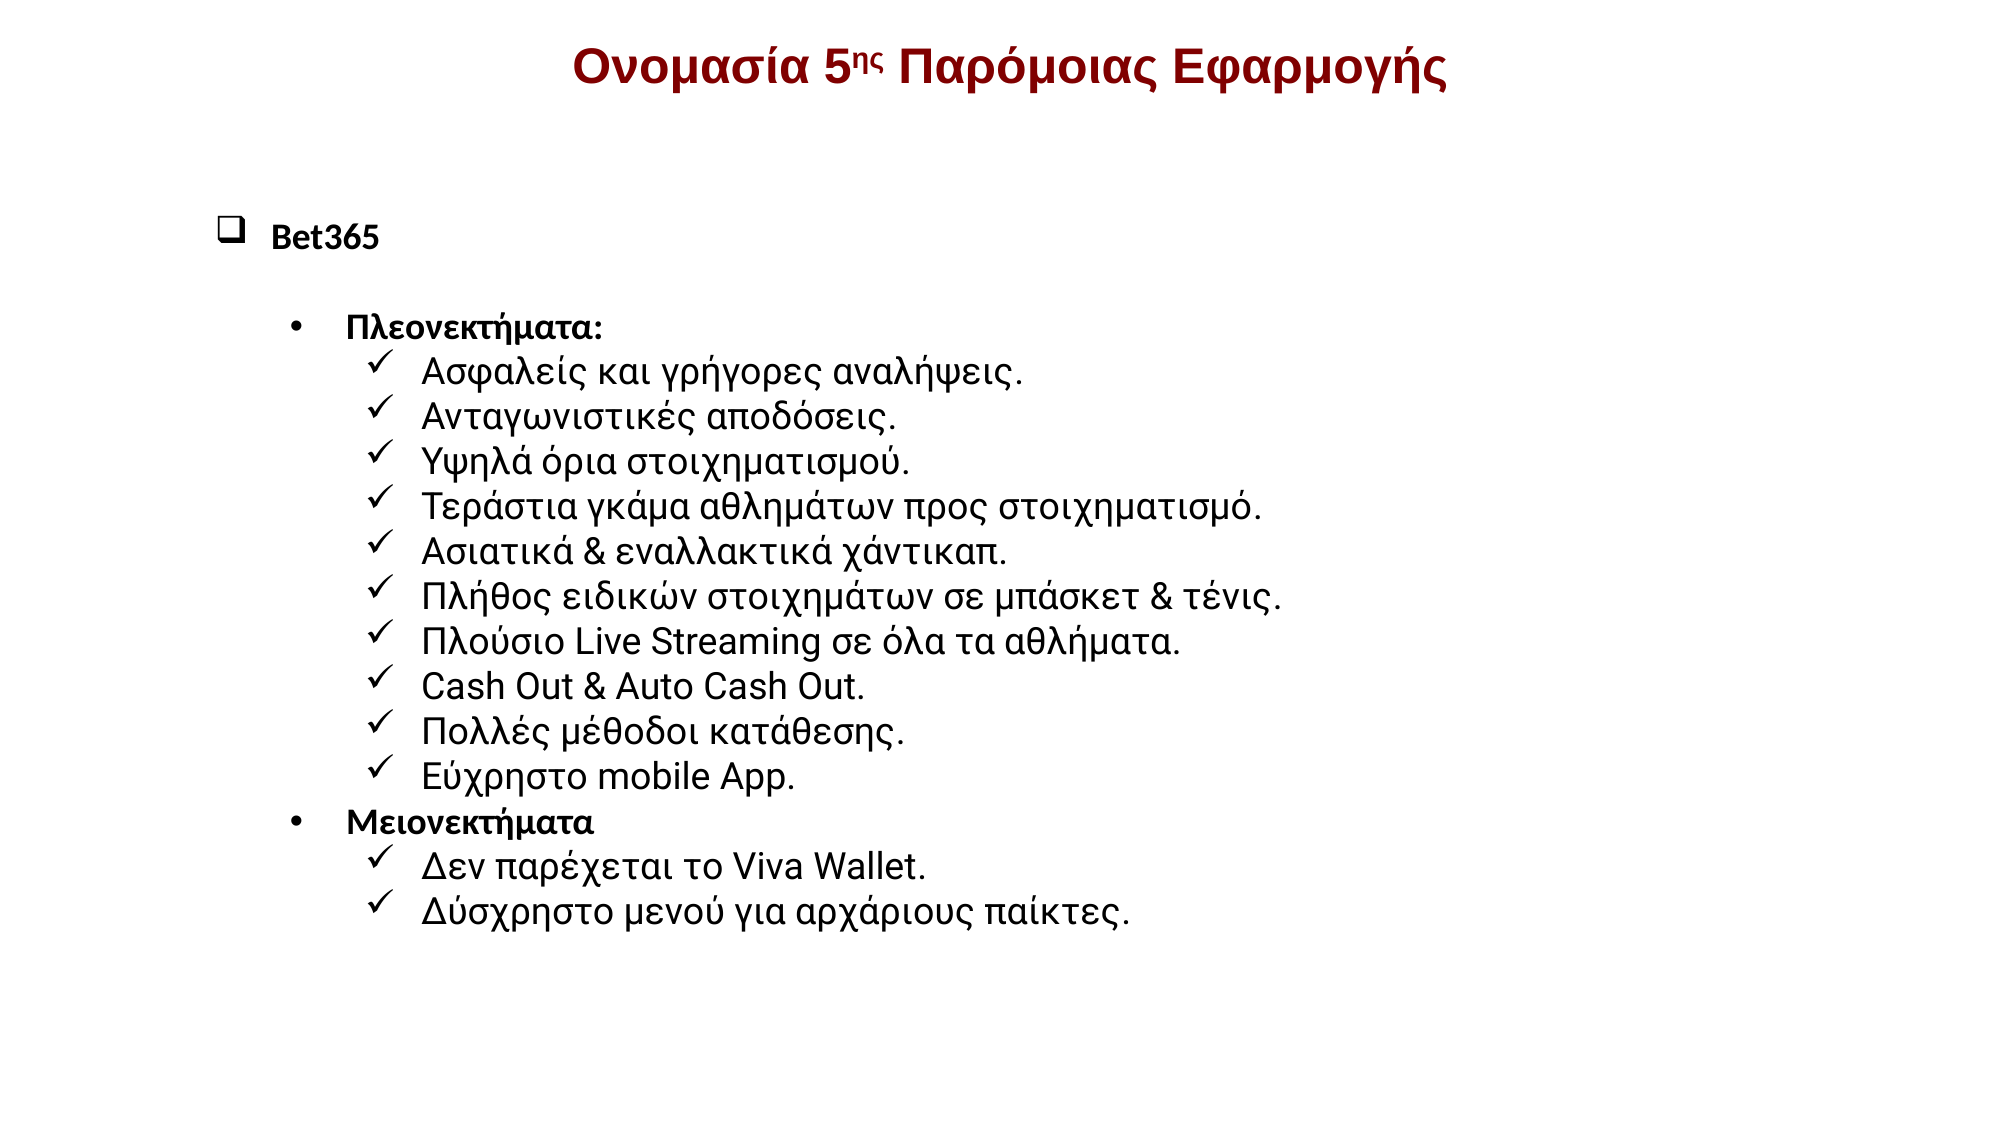

Ονομασία 5ης Παρόμοιας Εφαρμογής
Bet365

Πλεονεκτήματα:
Ασφαλείς και γρήγορες αναλήψεις.
Ανταγωνιστικές αποδόσεις.
Υψηλά όρια στοιχηματισμού.
Τεράστια γκάμα αθλημάτων προς στοιχηματισμό.
Ασιατικά & εναλλακτικά χάντικαπ.
Πλήθος ειδικών στοιχημάτων σε μπάσκετ & τένις.
Πλούσιο Live Streaming σε όλα τα αθλήματα.
Cash Out & Auto Cash Out.
Πολλές μέθοδοι κατάθεσης.
Εύχρηστο mobile App.
Μειονεκτήματα
Δεν παρέχεται το Viva Wallet.
Δύσχρηστο μενού για αρχάριους παίκτες.